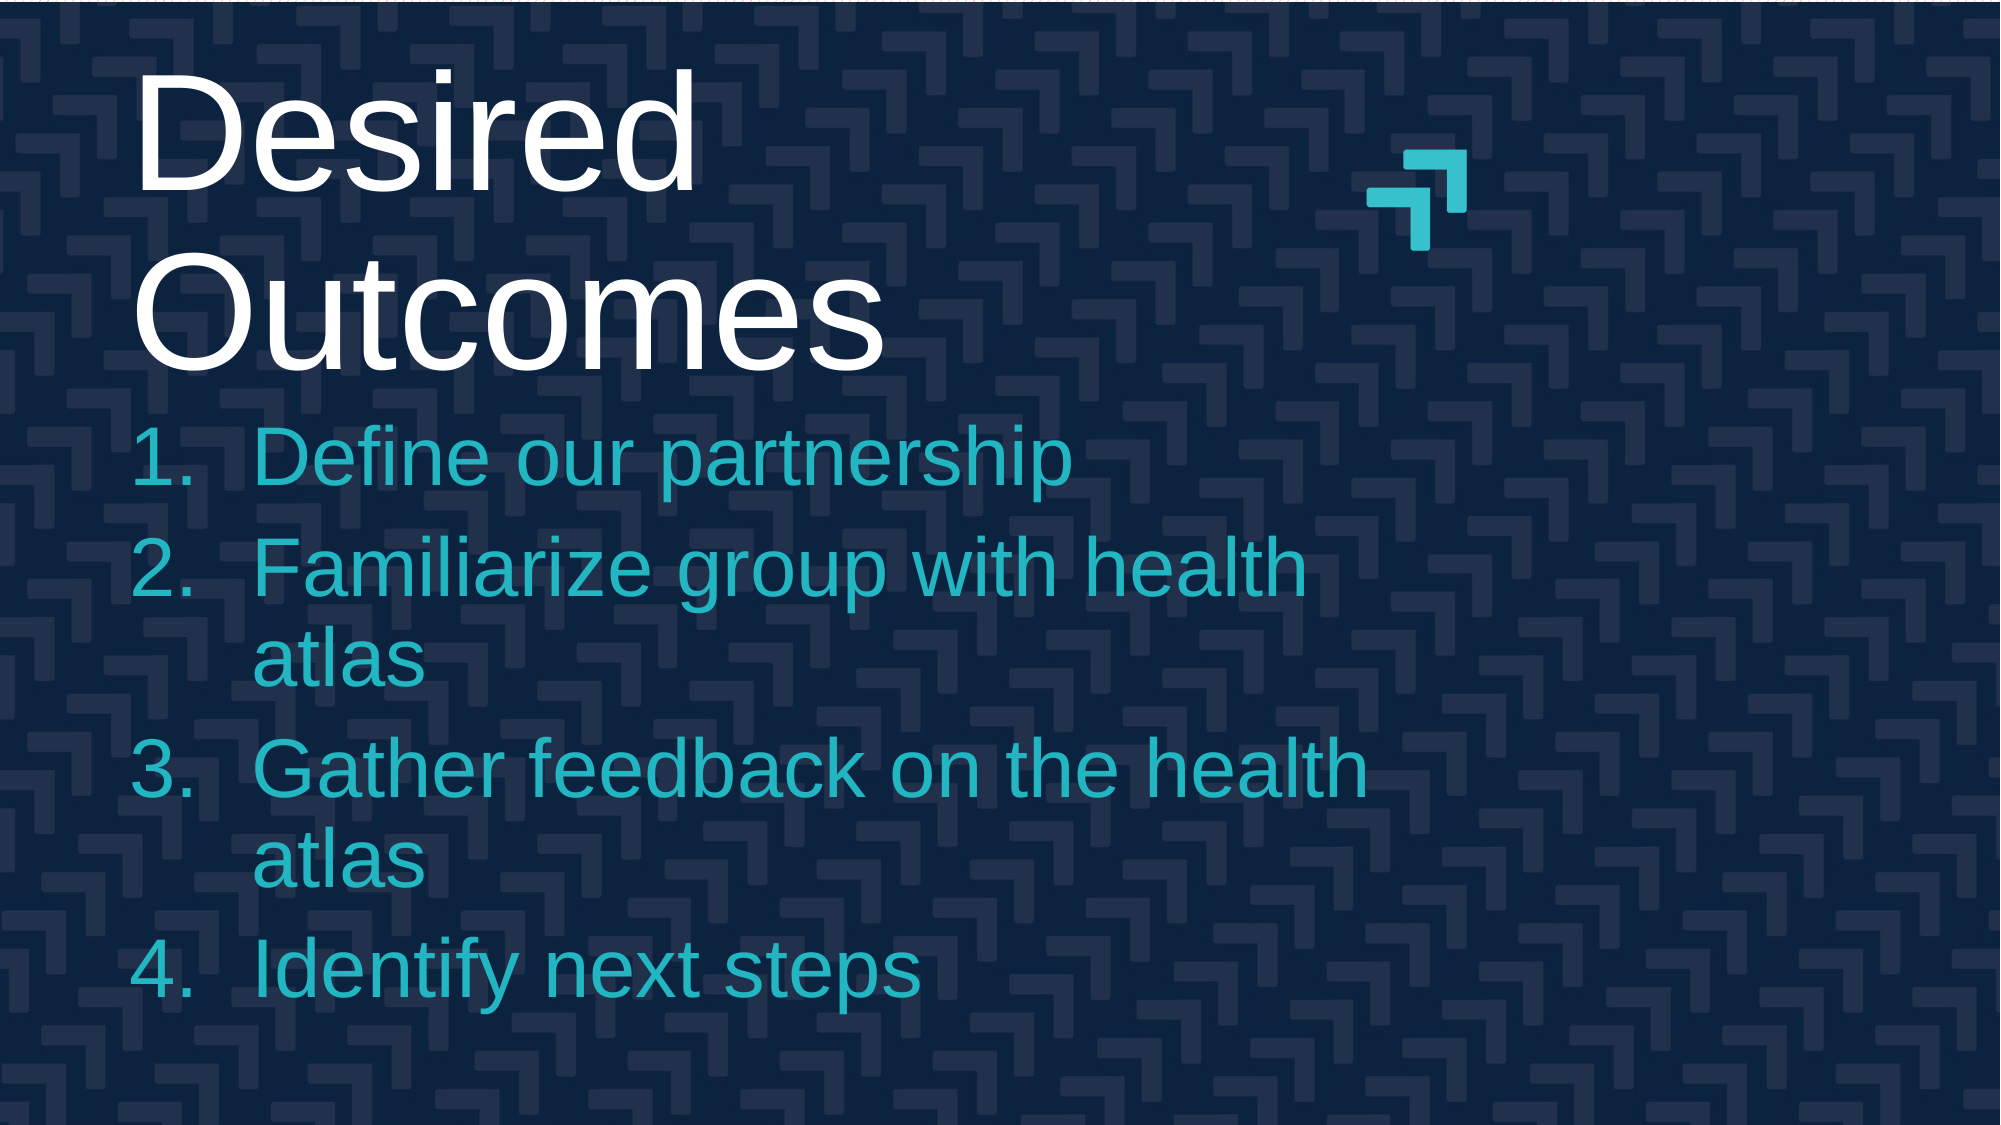

# Desired Outcomes
Define our partnership
Familiarize group with health atlas
Gather feedback on the health atlas
Identify next steps